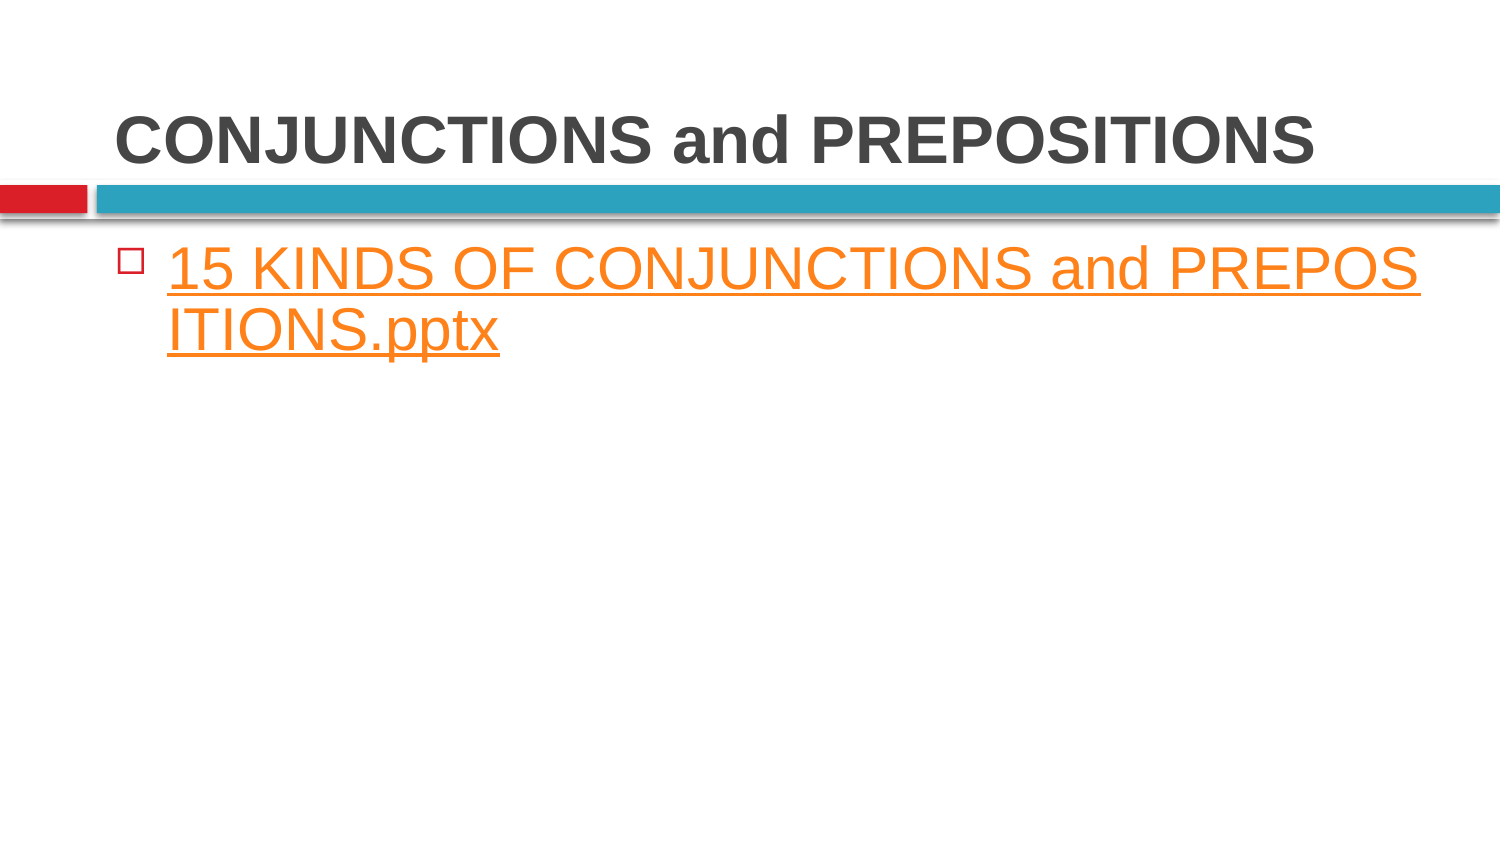

# CONJUNCTIONS and PREPOSITIONS
15 KINDS OF CONJUNCTIONS and PREPOSITIONS.pptx